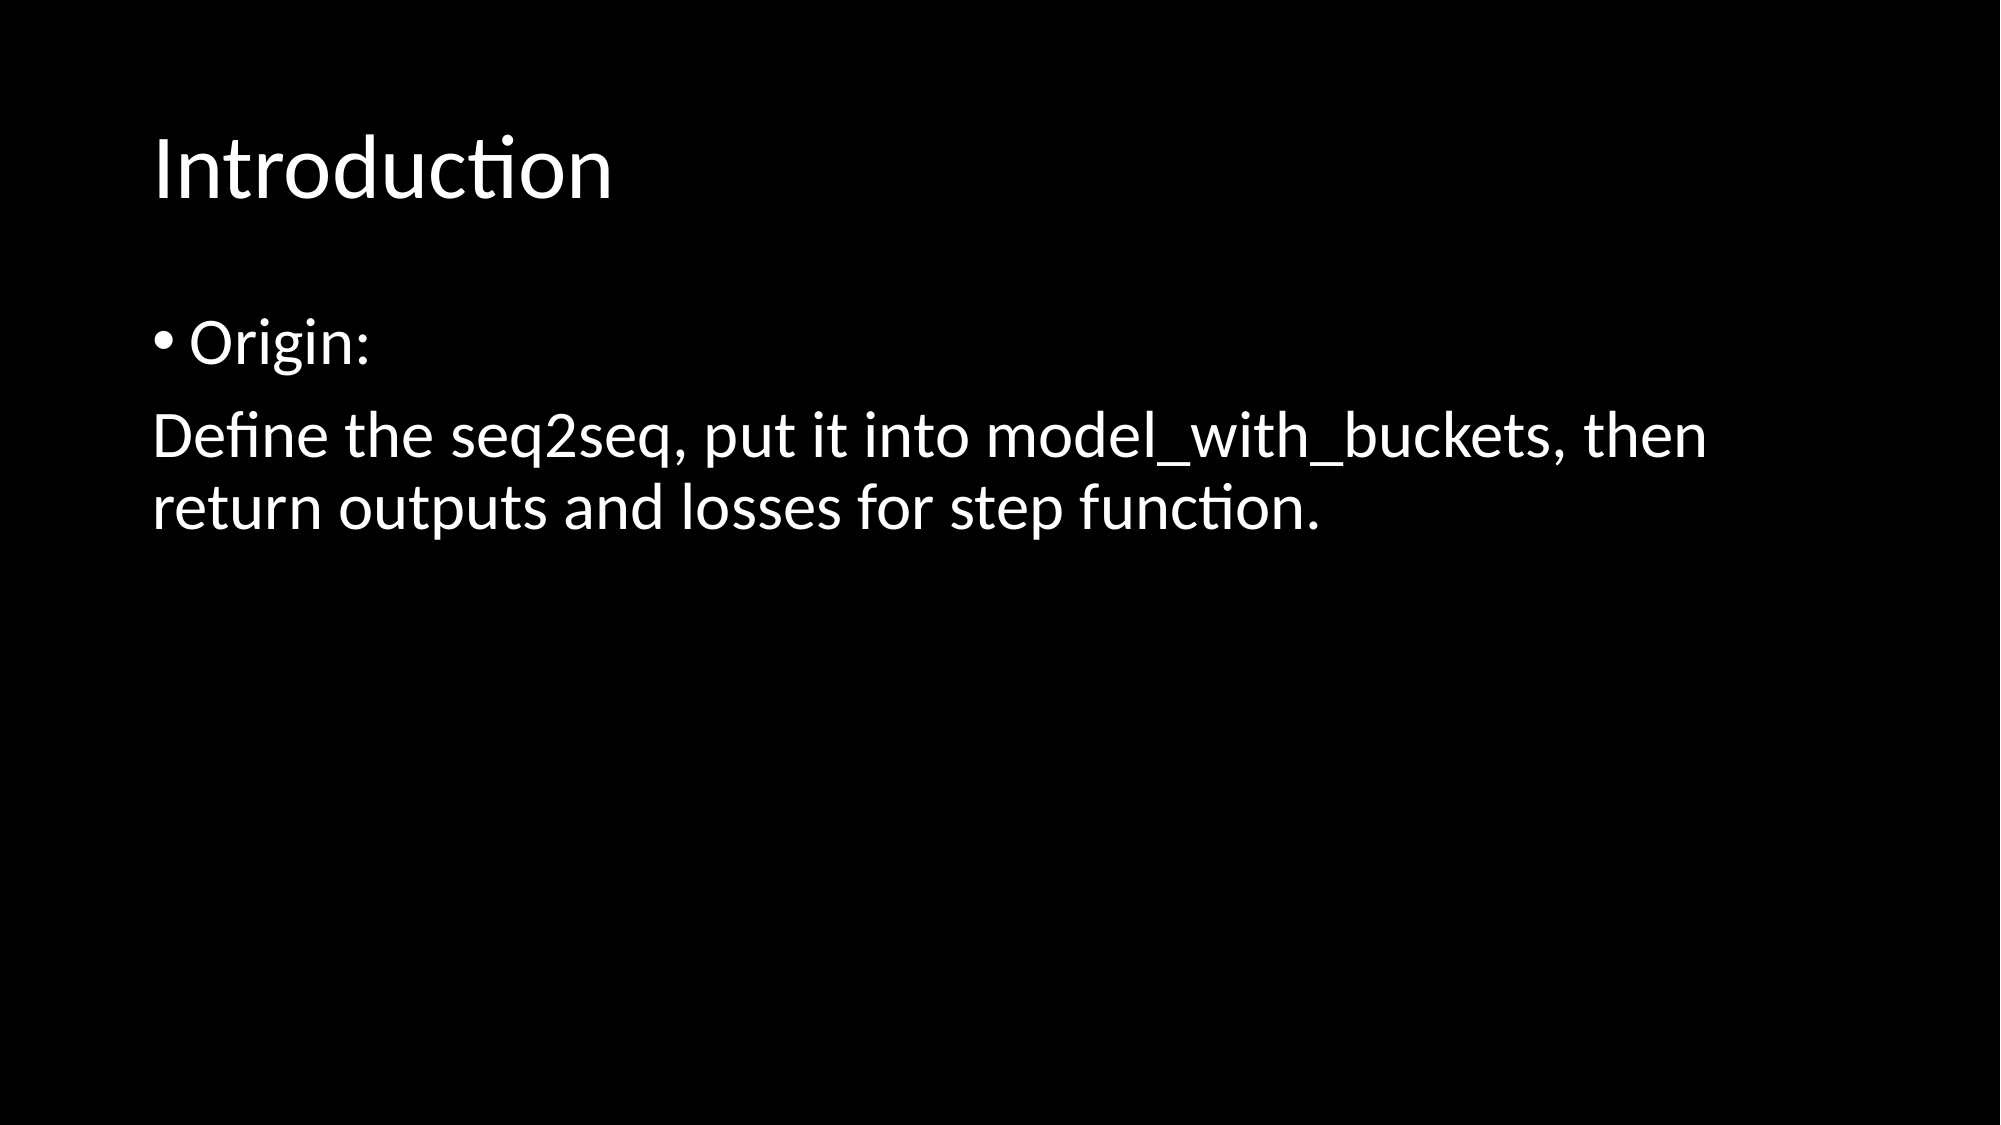

# Introduction
Origin:
Define the seq2seq, put it into model_with_buckets, then return outputs and losses for step function.